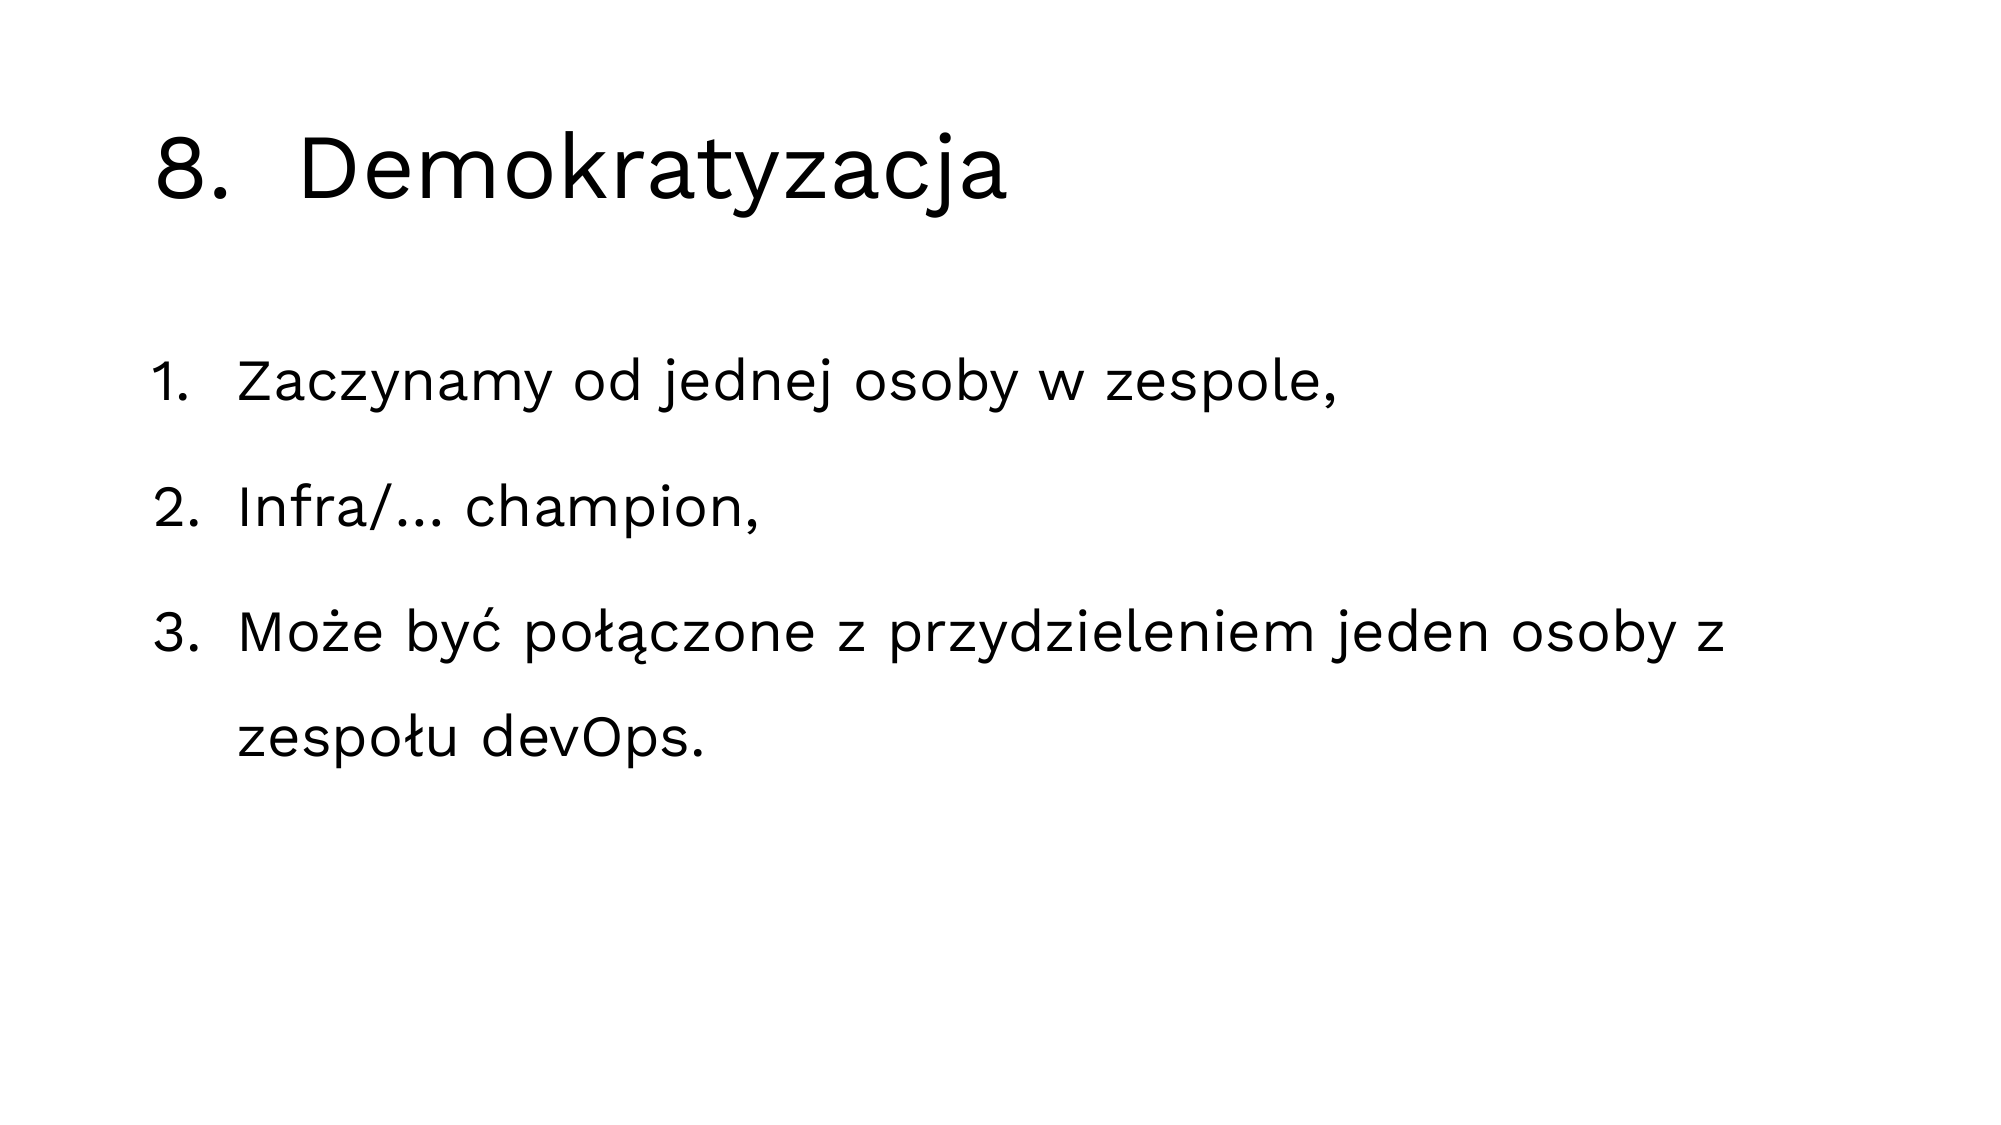

# 8.  Demokratyzacja
Zaczynamy od jednej osoby w zespole,
Infra/… champion,
Może być połączone z przydzieleniem jeden osoby z zespołu devOps.